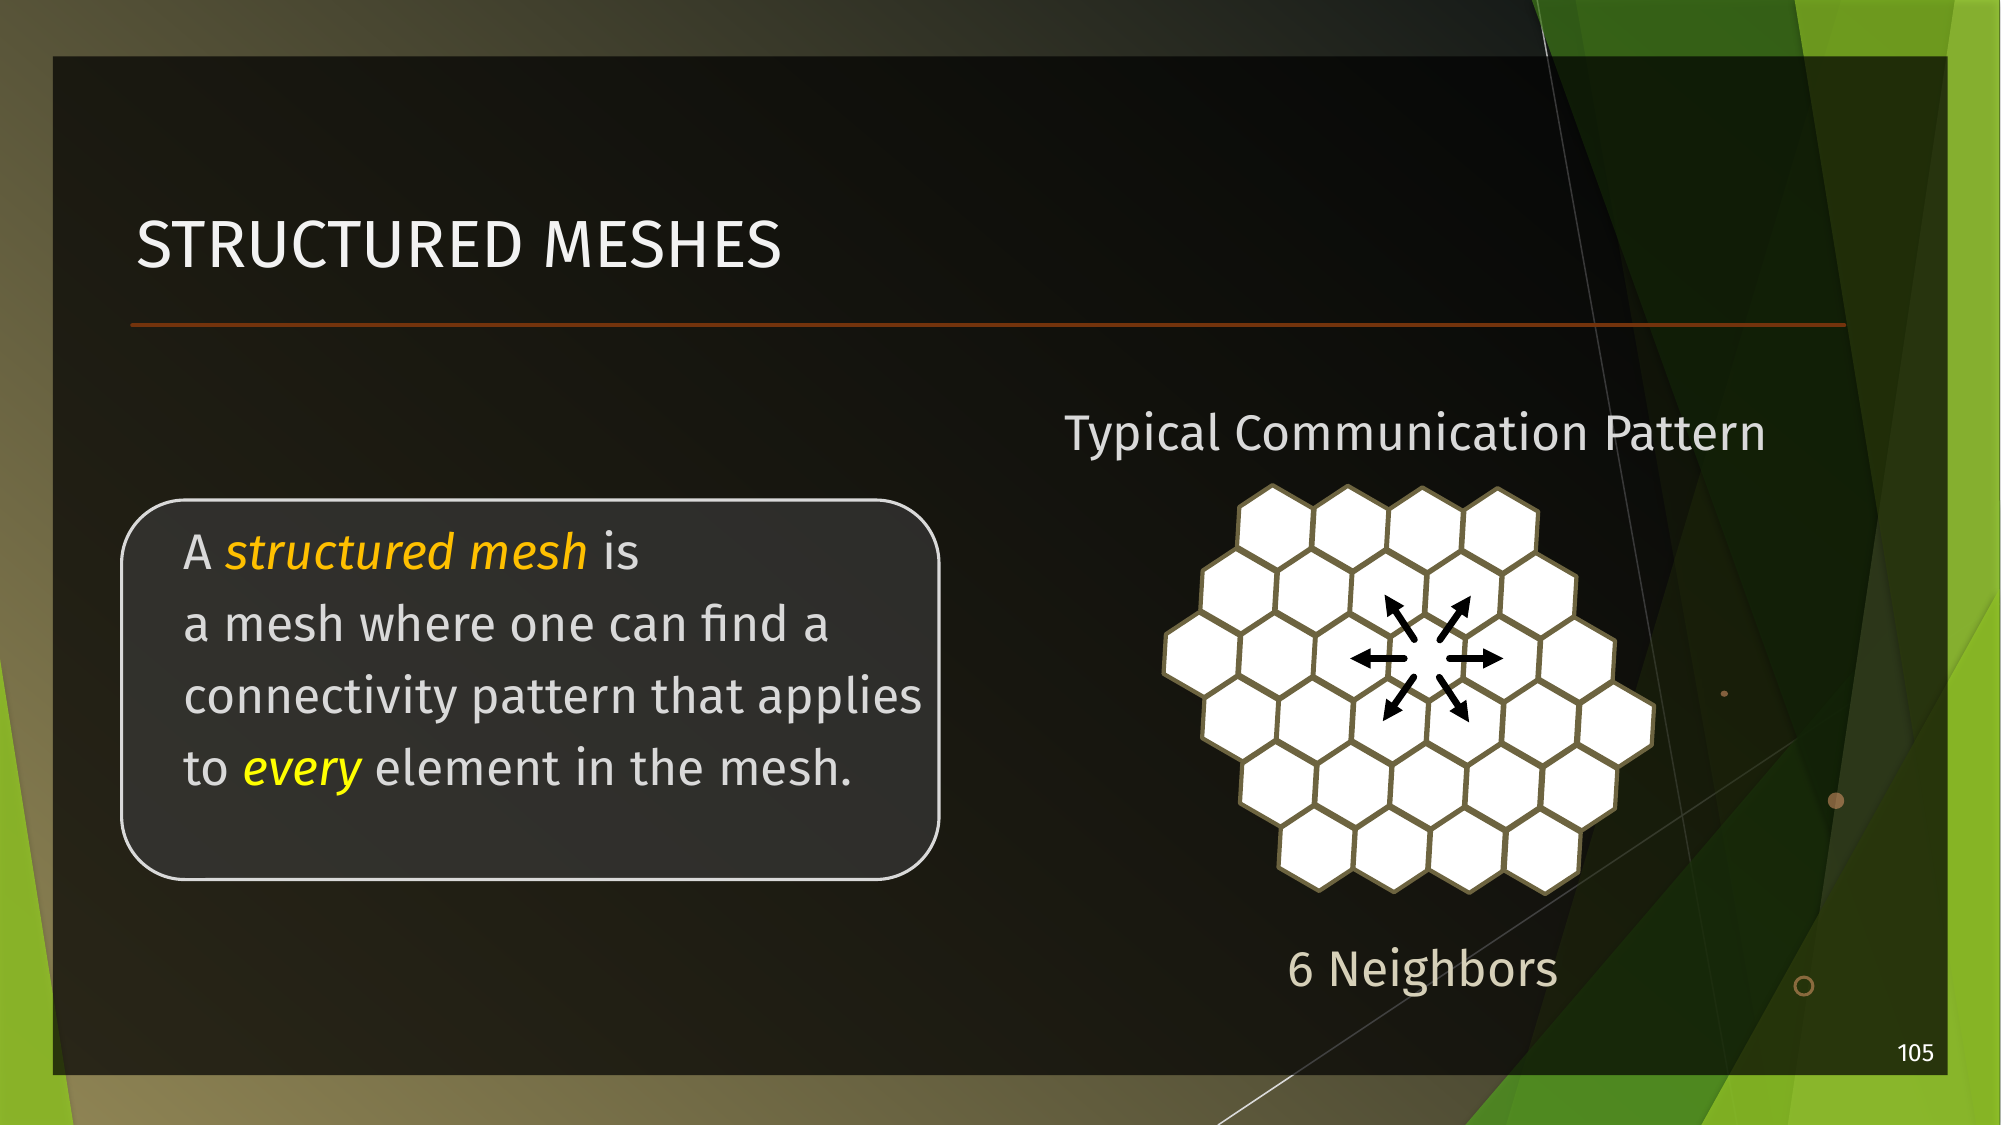

# Structured Meshes
Typical Communication Pattern

6 Neighbors

A structured mesh is
a mesh where one can find a connectivity pattern that applies to every element in the mesh.

105